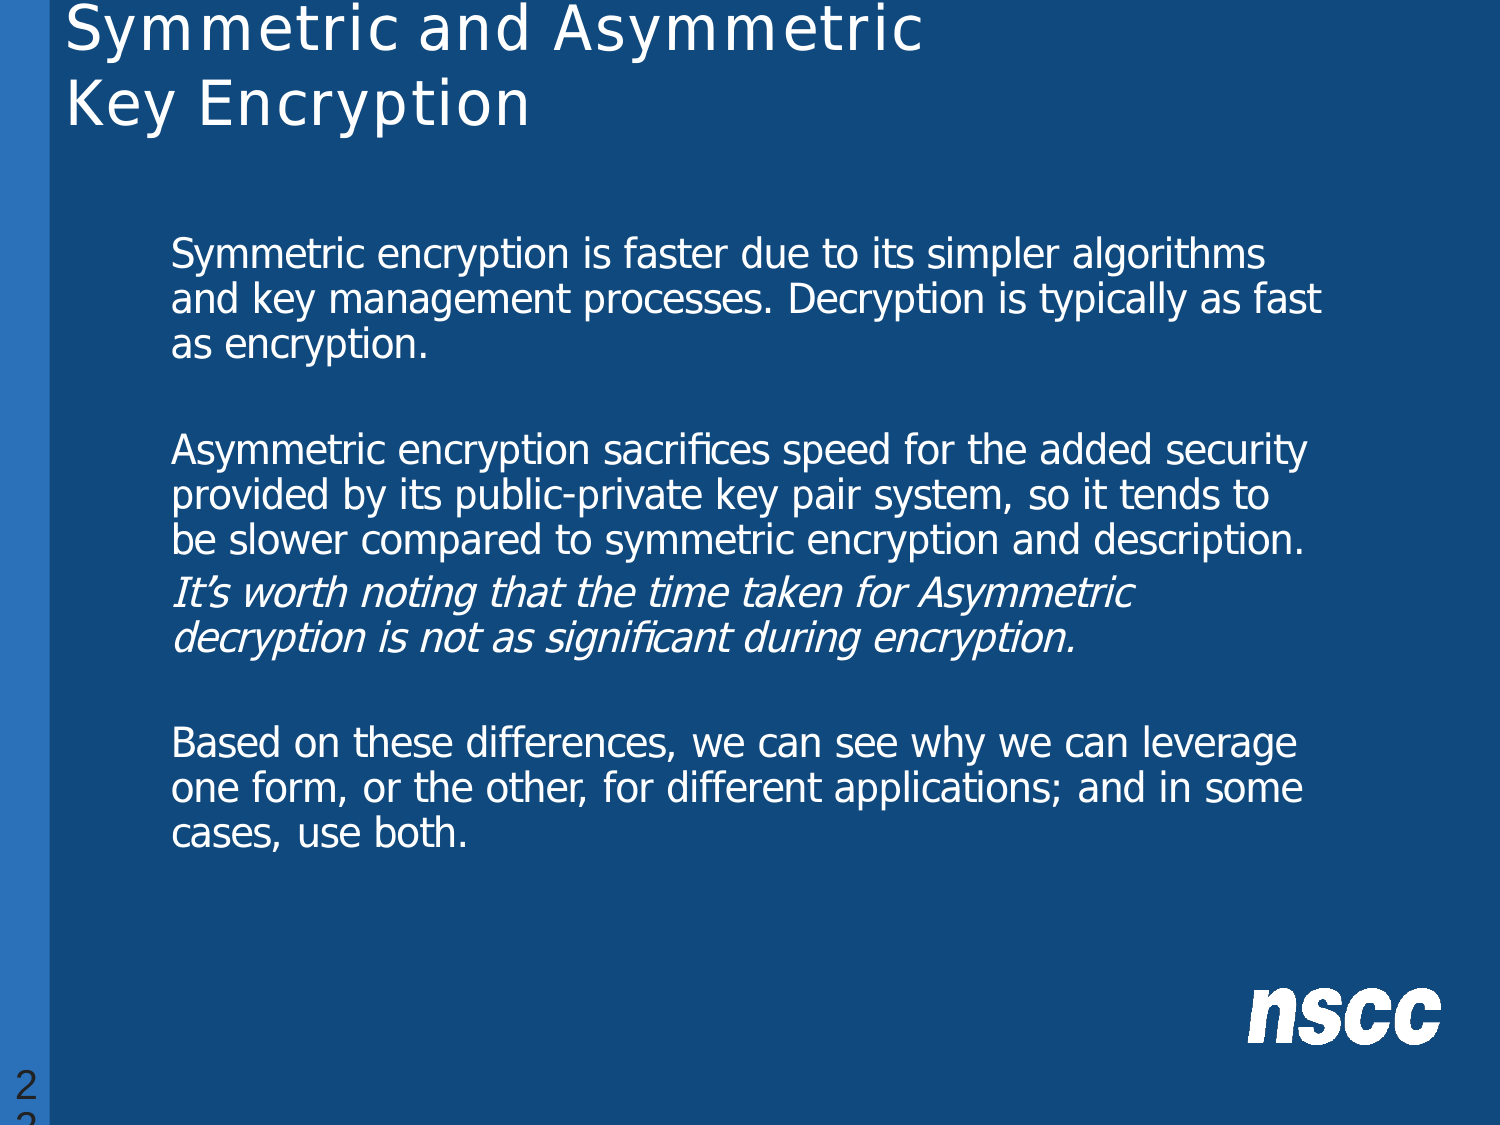

# Symmetric and Asymmetric Key Encryption
Symmetric encryption is faster due to its simpler algorithms and key management processes. Decryption is typically as fast as encryption.

Asymmetric encryption sacrifices speed for the added security provided by its public-private key pair system, so it tends to be slower compared to symmetric encryption and description.
It’s worth noting that the time taken for Asymmetric decryption is not as significant during encryption.

Based on these differences, we can see why we can leverage one form, or the other, for different applications; and in some cases, use both.
22